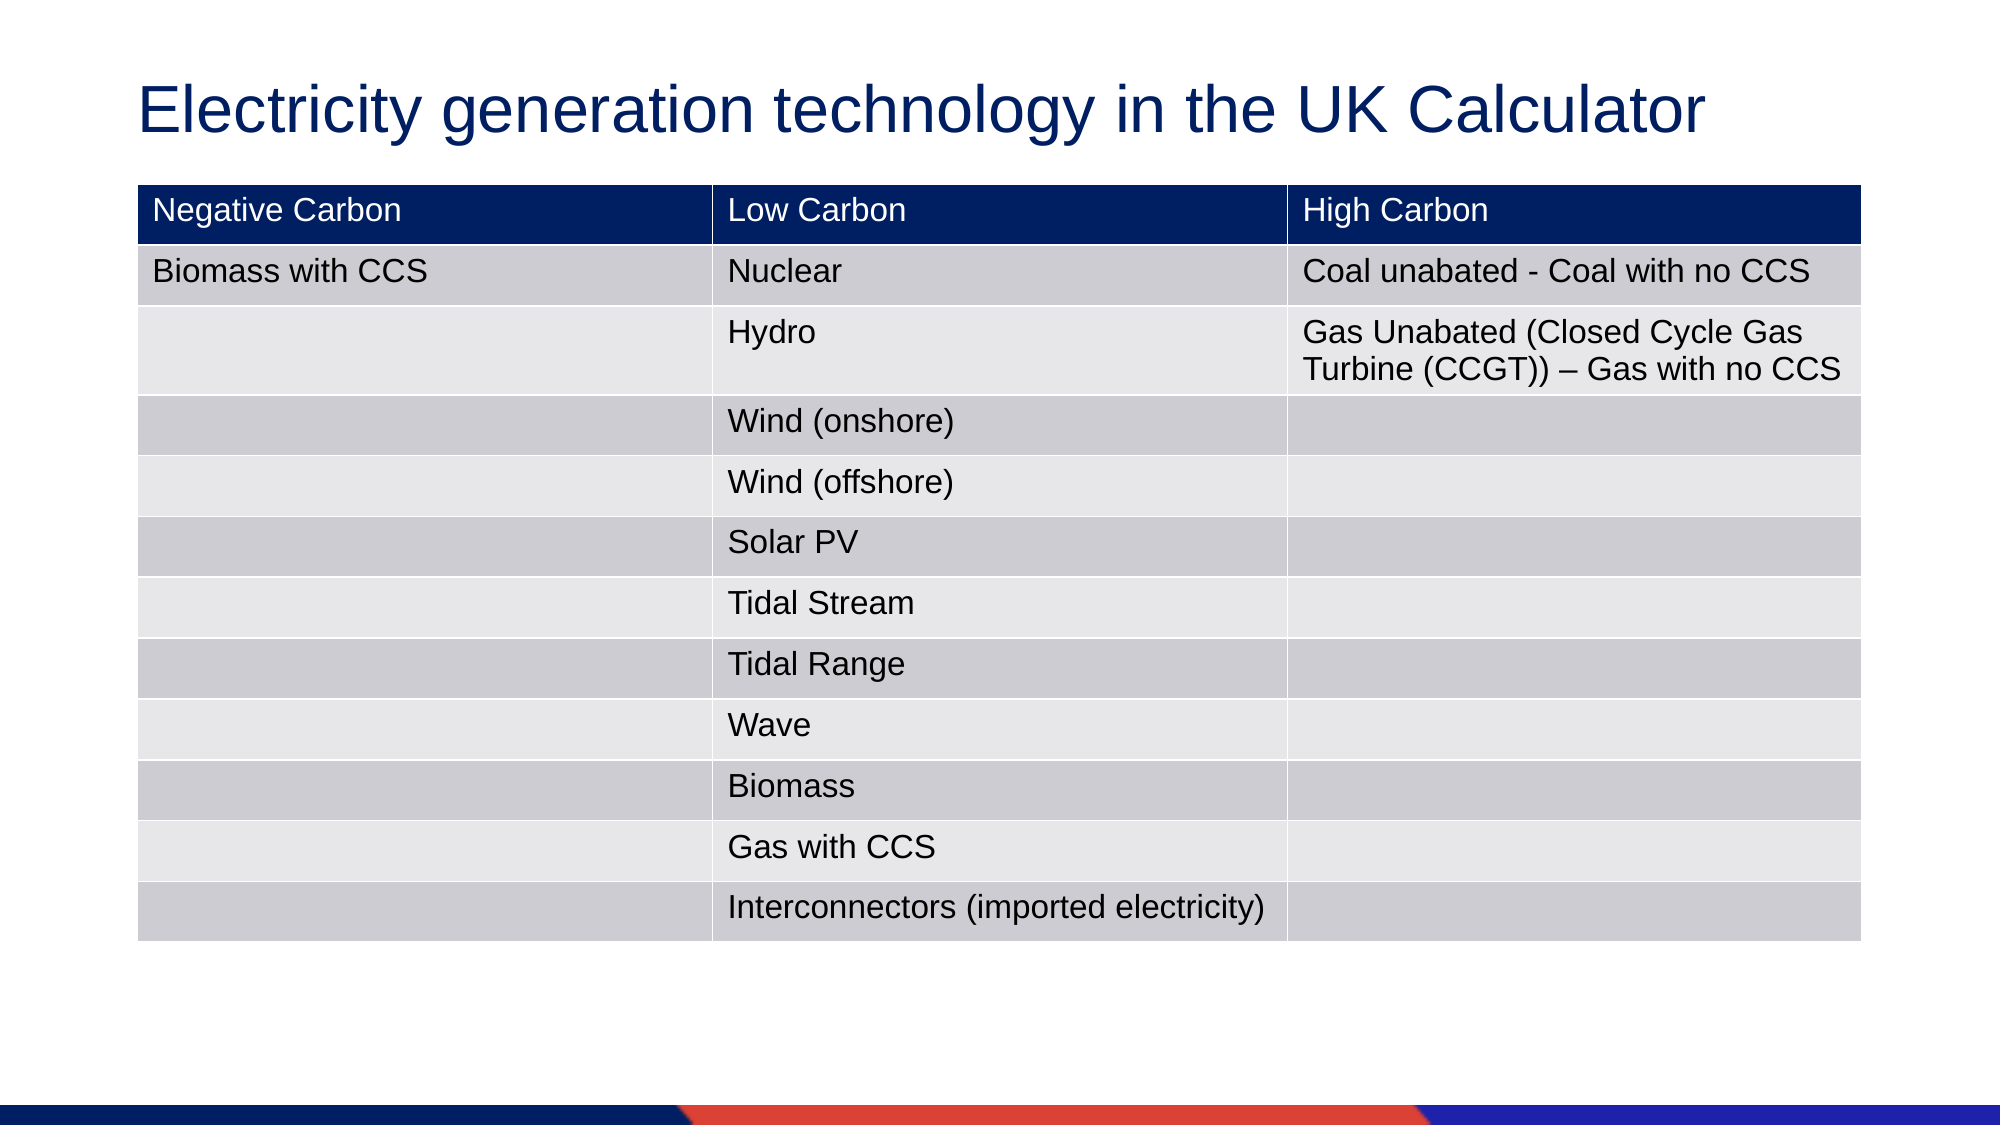

# Electricity generation technology in the UK Calculator
| Negative Carbon | Low Carbon | High Carbon |
| --- | --- | --- |
| Biomass with CCS | Nuclear | Coal unabated - Coal with no CCS |
|  | Hydro | Gas Unabated (Closed Cycle Gas Turbine (CCGT)) – Gas with no CCS |
|  | Wind (onshore) |  |
|  | Wind (offshore) |  |
|  | Solar PV |  |
|  | Tidal Stream |  |
|  | Tidal Range |  |
|  | Wave |  |
|  | Biomass |  |
|  | Gas with CCS |  |
|  | Interconnectors (imported electricity) |  |